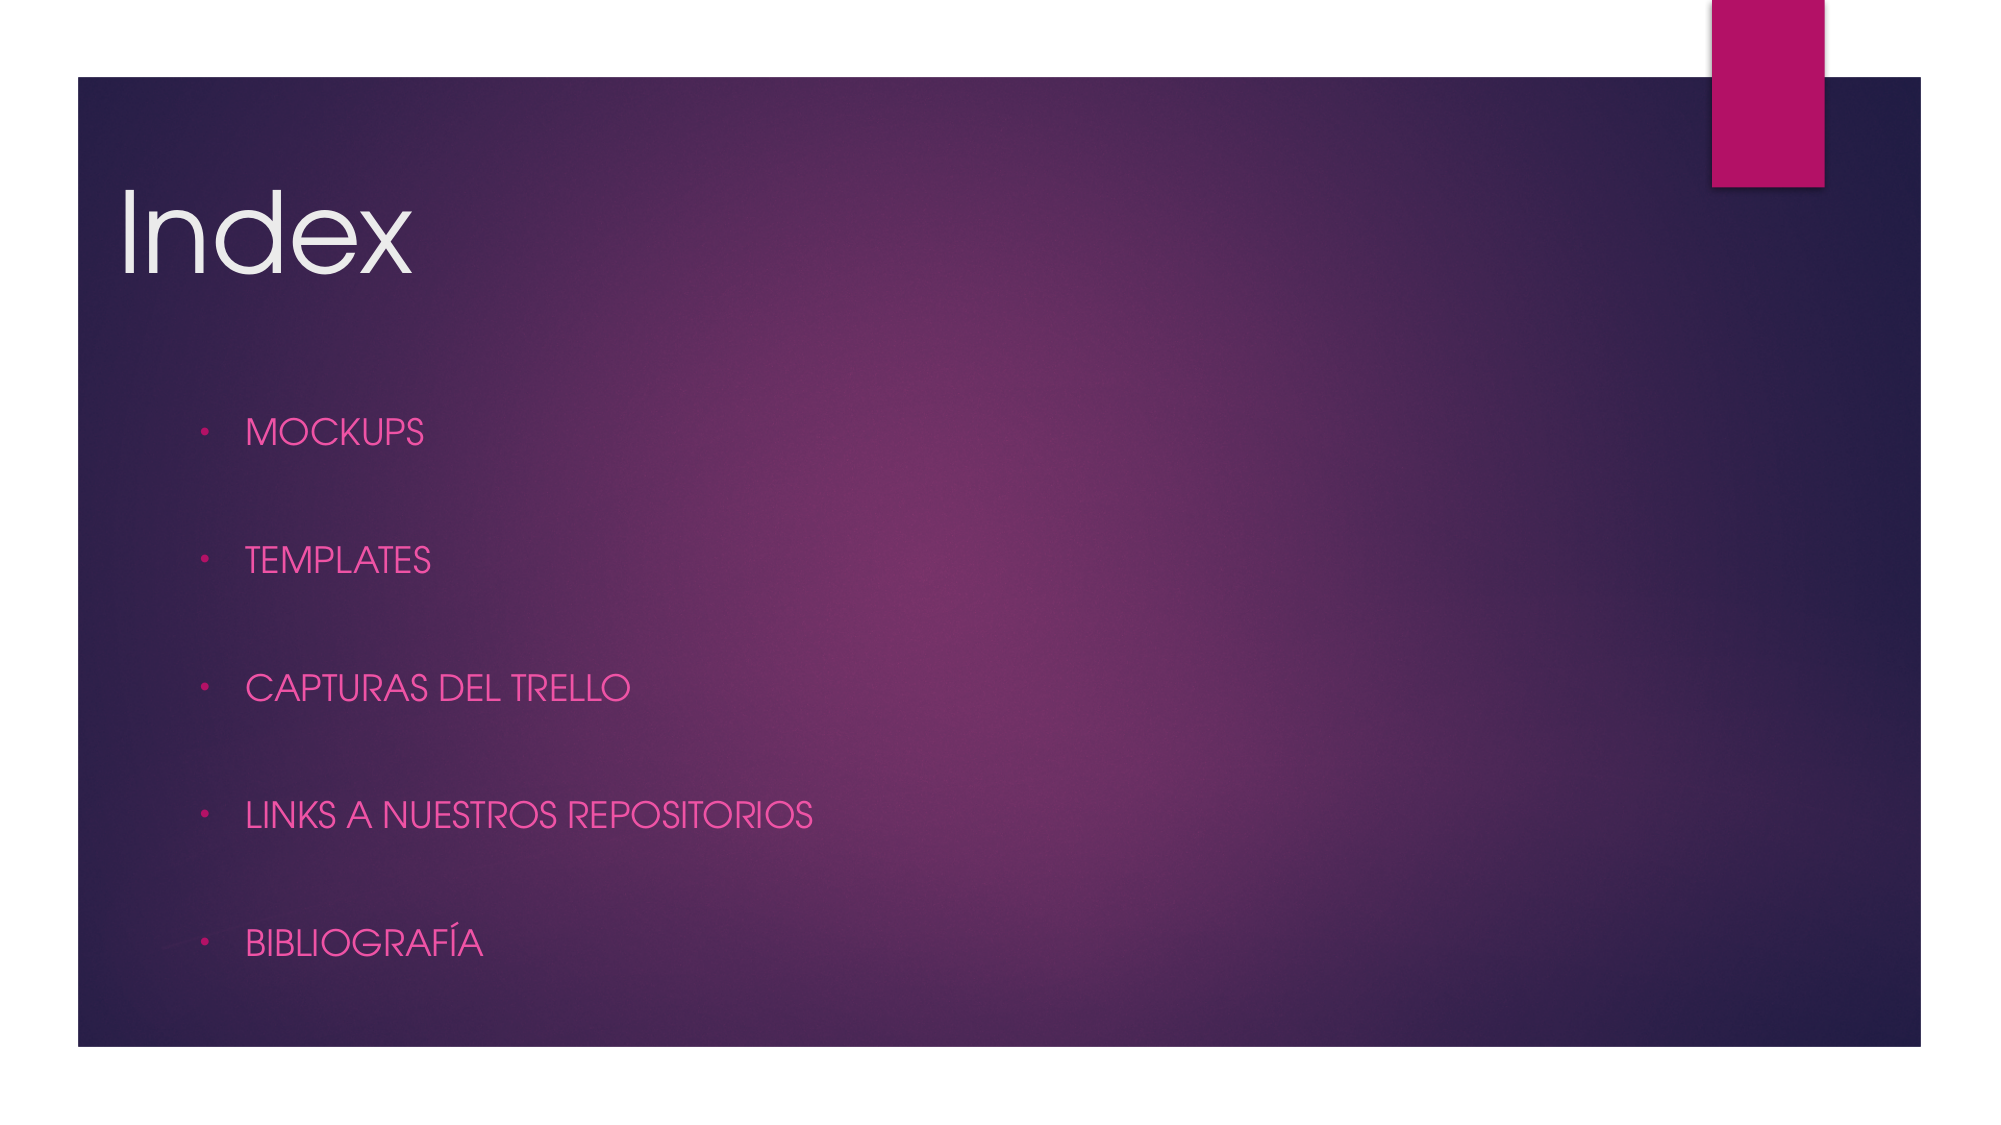

# Index

Mockups

Templates

Capturas deL Trello

Links a nuestros repositorios

Bibliografía